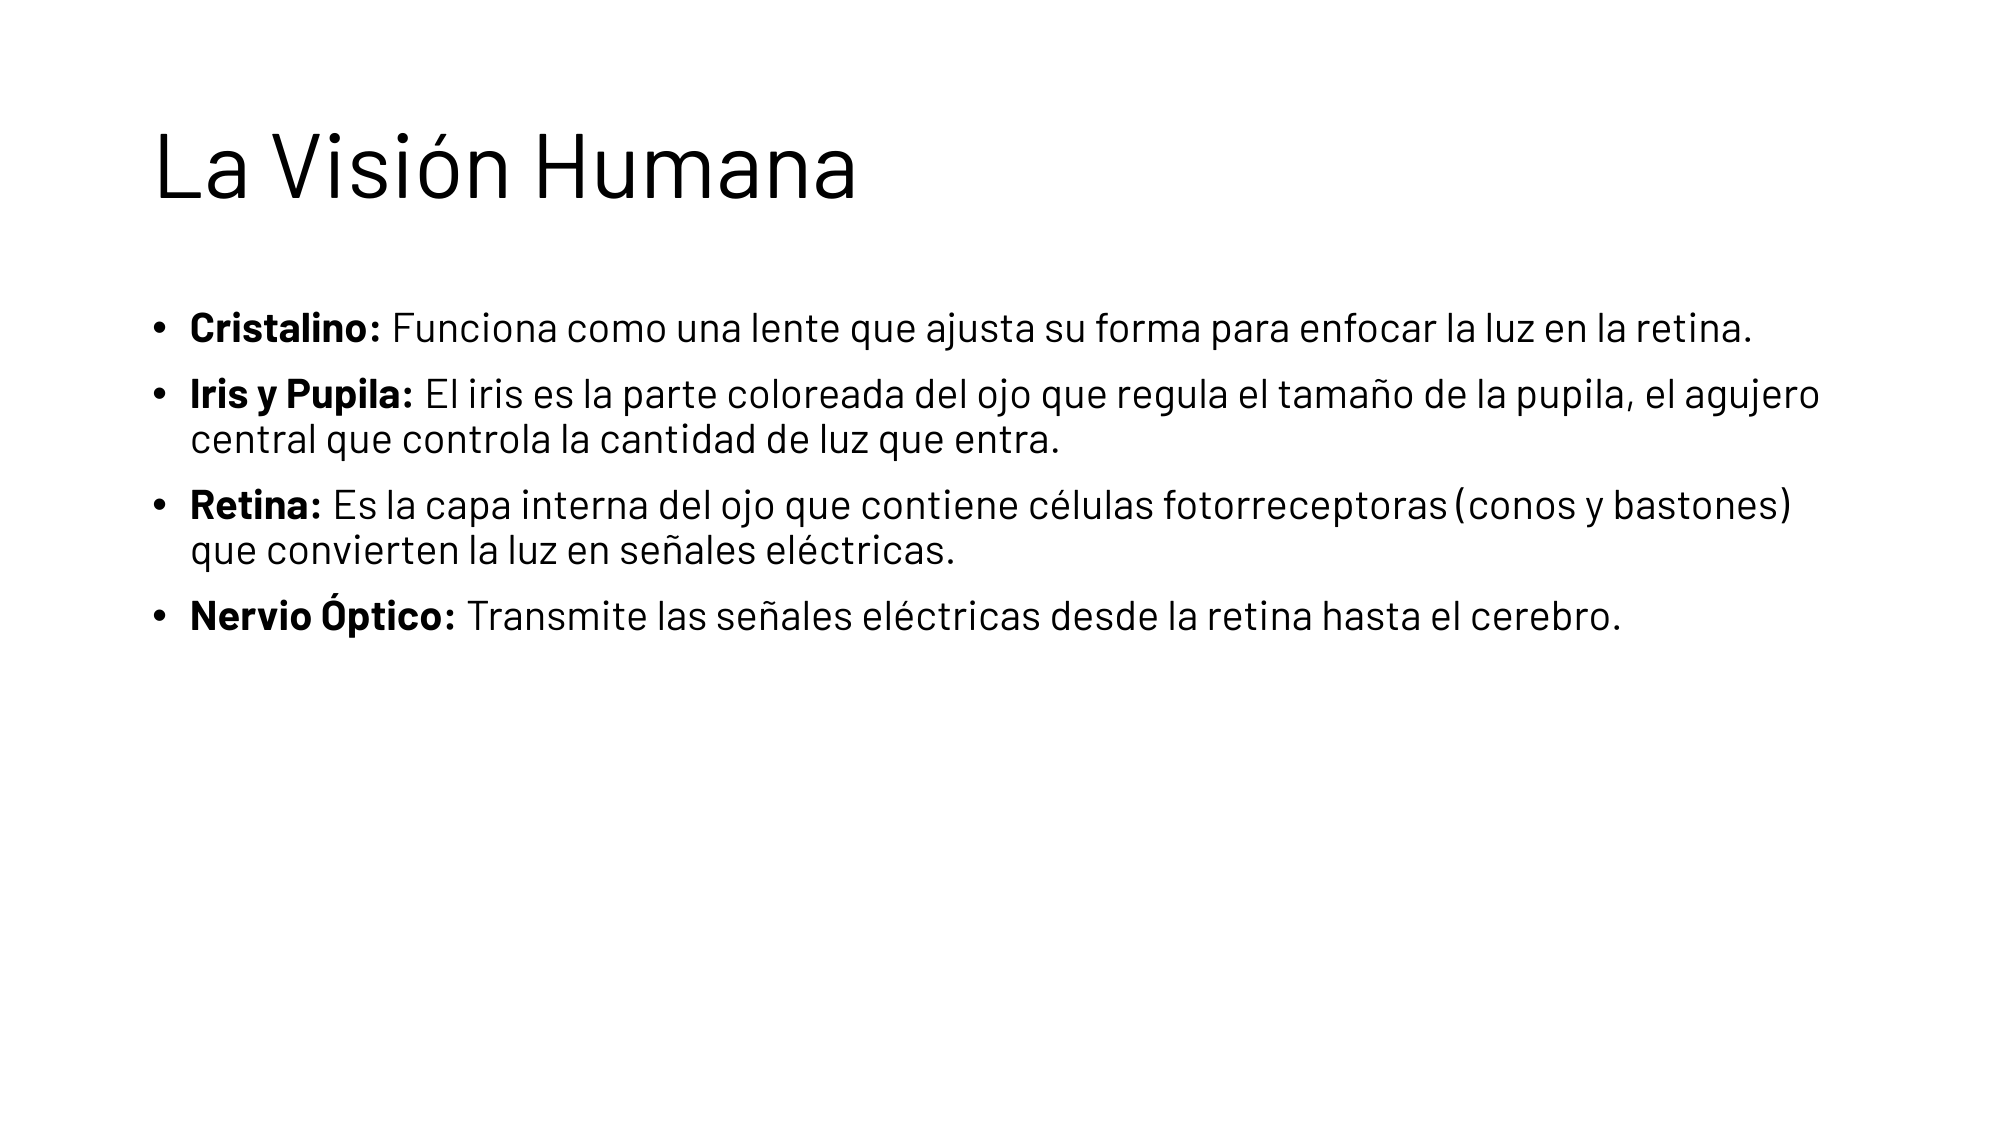

# La Visión Humana
Cristalino: Funciona como una lente que ajusta su forma para enfocar la luz en la retina.
Iris y Pupila: El iris es la parte coloreada del ojo que regula el tamaño de la pupila, el agujero central que controla la cantidad de luz que entra.
Retina: Es la capa interna del ojo que contiene células fotorreceptoras (conos y bastones) que convierten la luz en señales eléctricas.
Nervio Óptico: Transmite las señales eléctricas desde la retina hasta el cerebro.